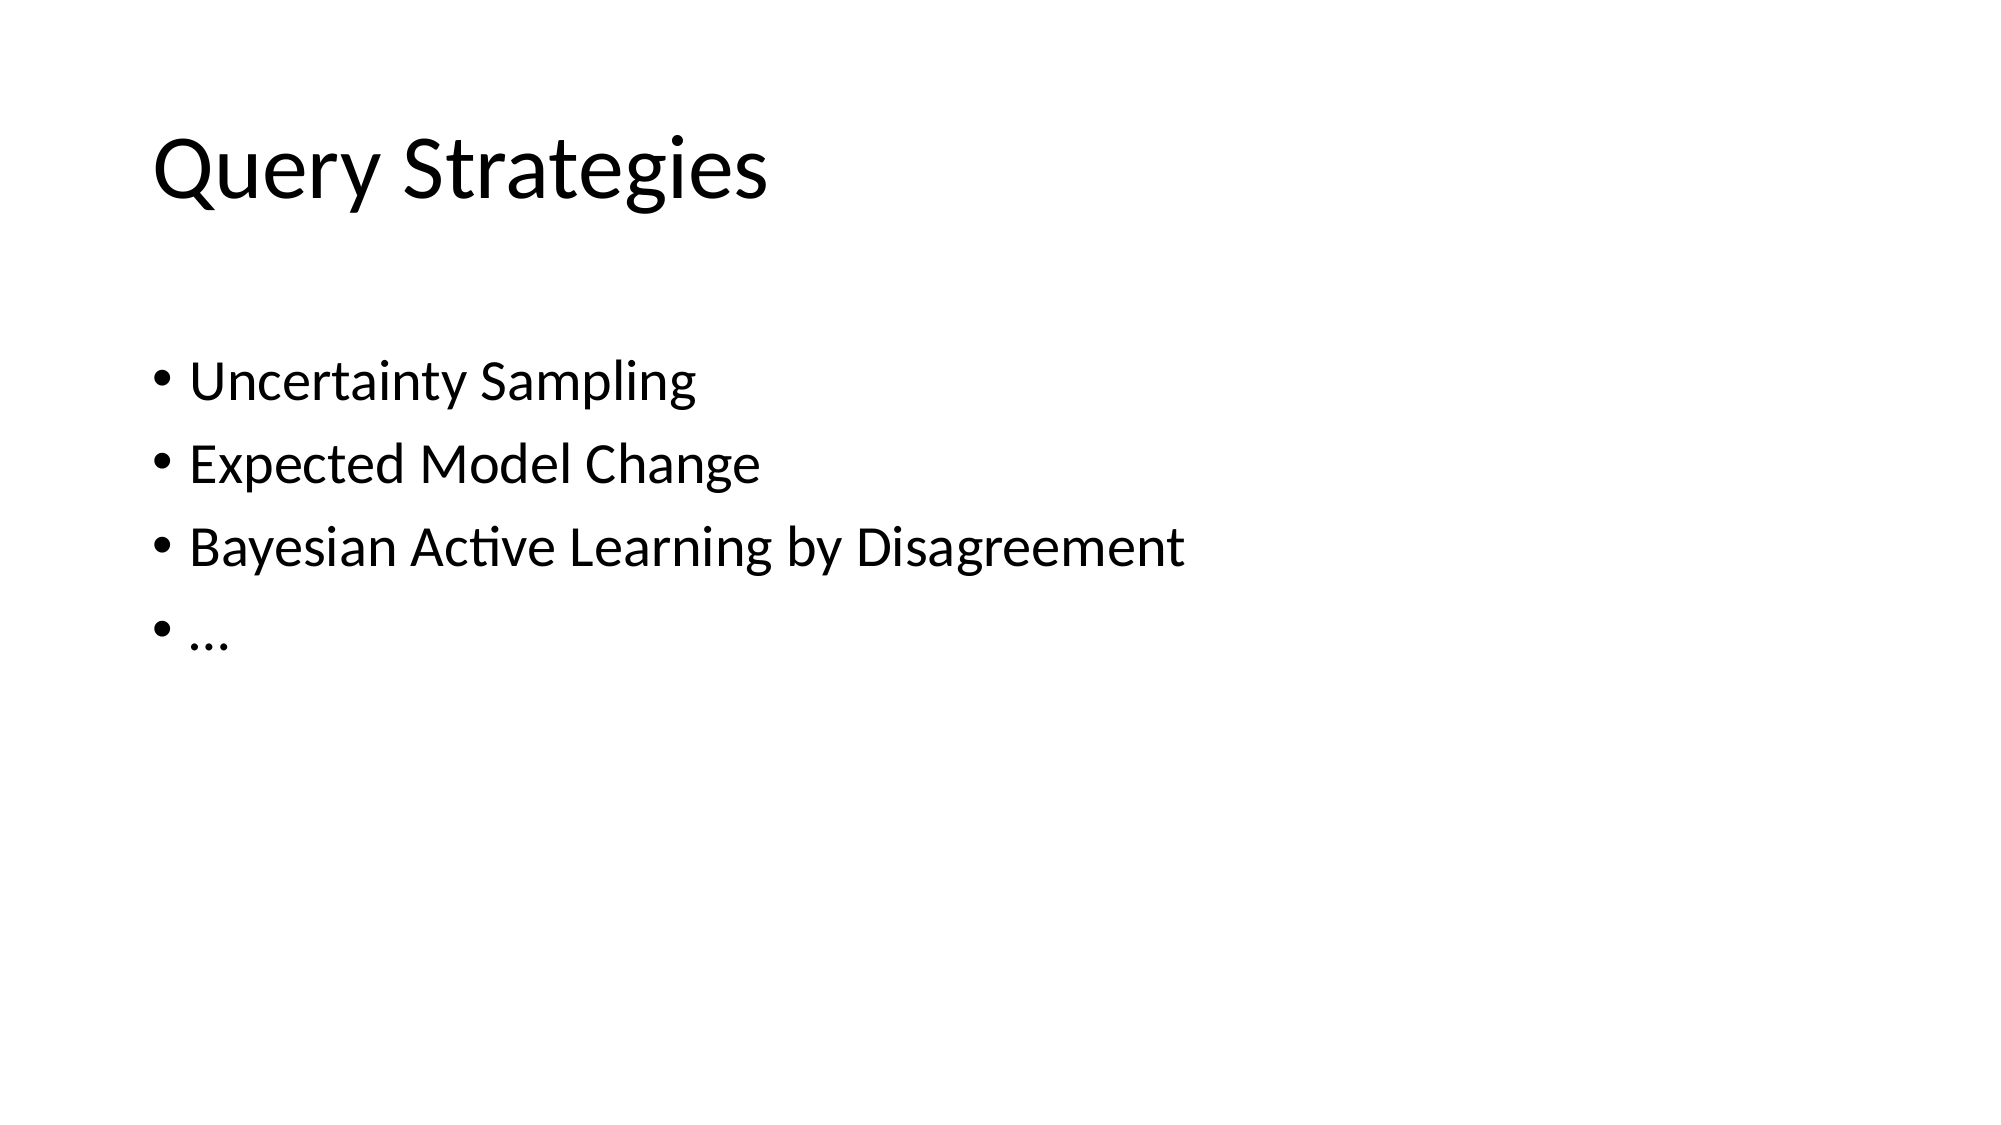

# Query Strategies
Uncertainty Sampling
Expected Model Change
Bayesian Active Learning by Disagreement
…